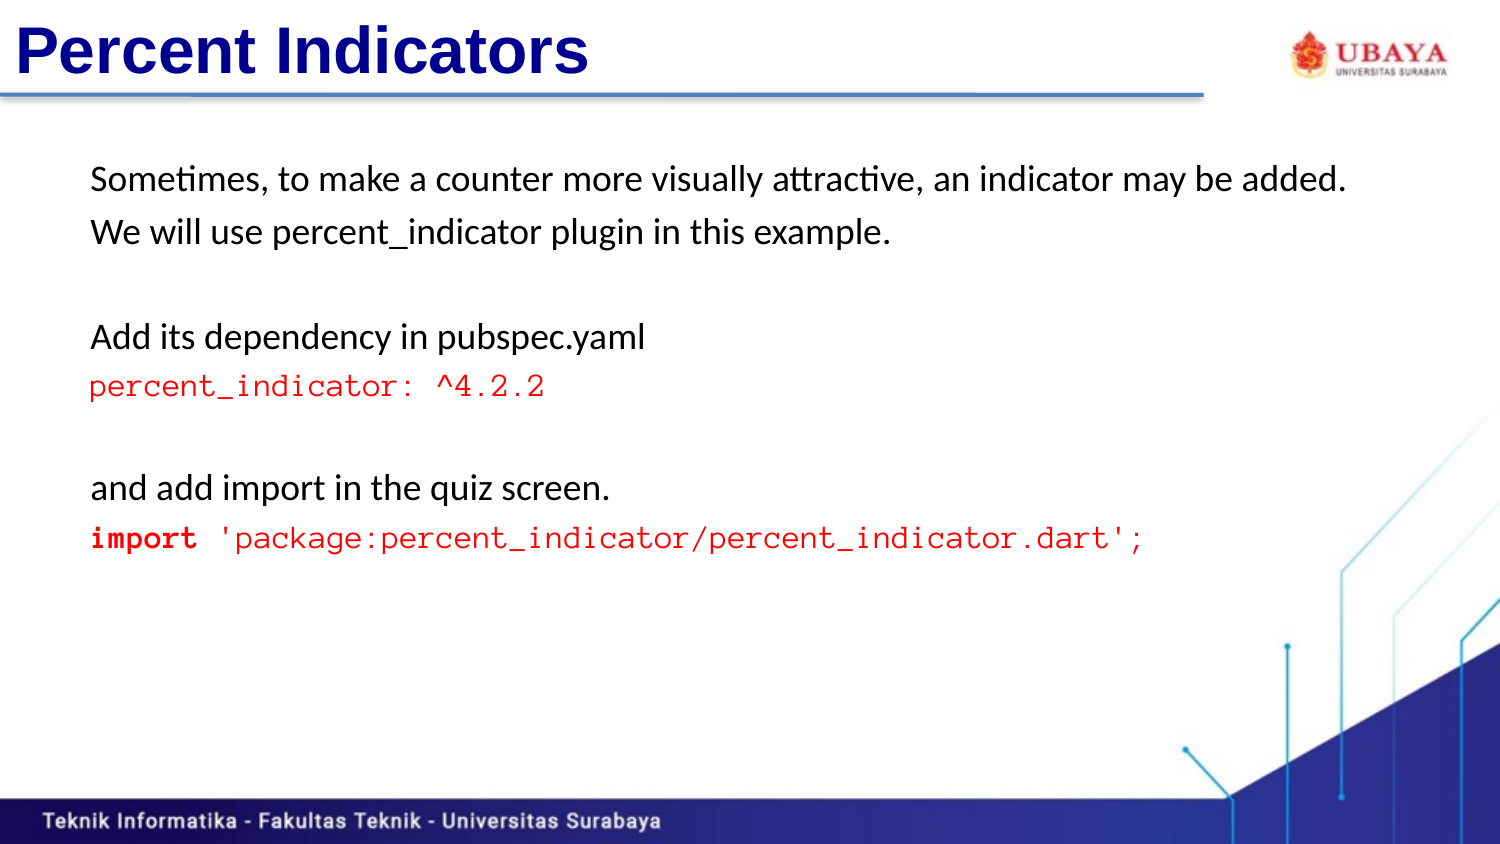

Percent Indicators

Sometimes, to make a counter more visually attractive, an indicator may be added.
We will use percent_indicator plugin in this example.

Add its dependency in pubspec.yaml
percent_indicator: ^4.2.2

and add import in the quiz screen.
import 'package:percent_indicator/percent_indicator.dart';